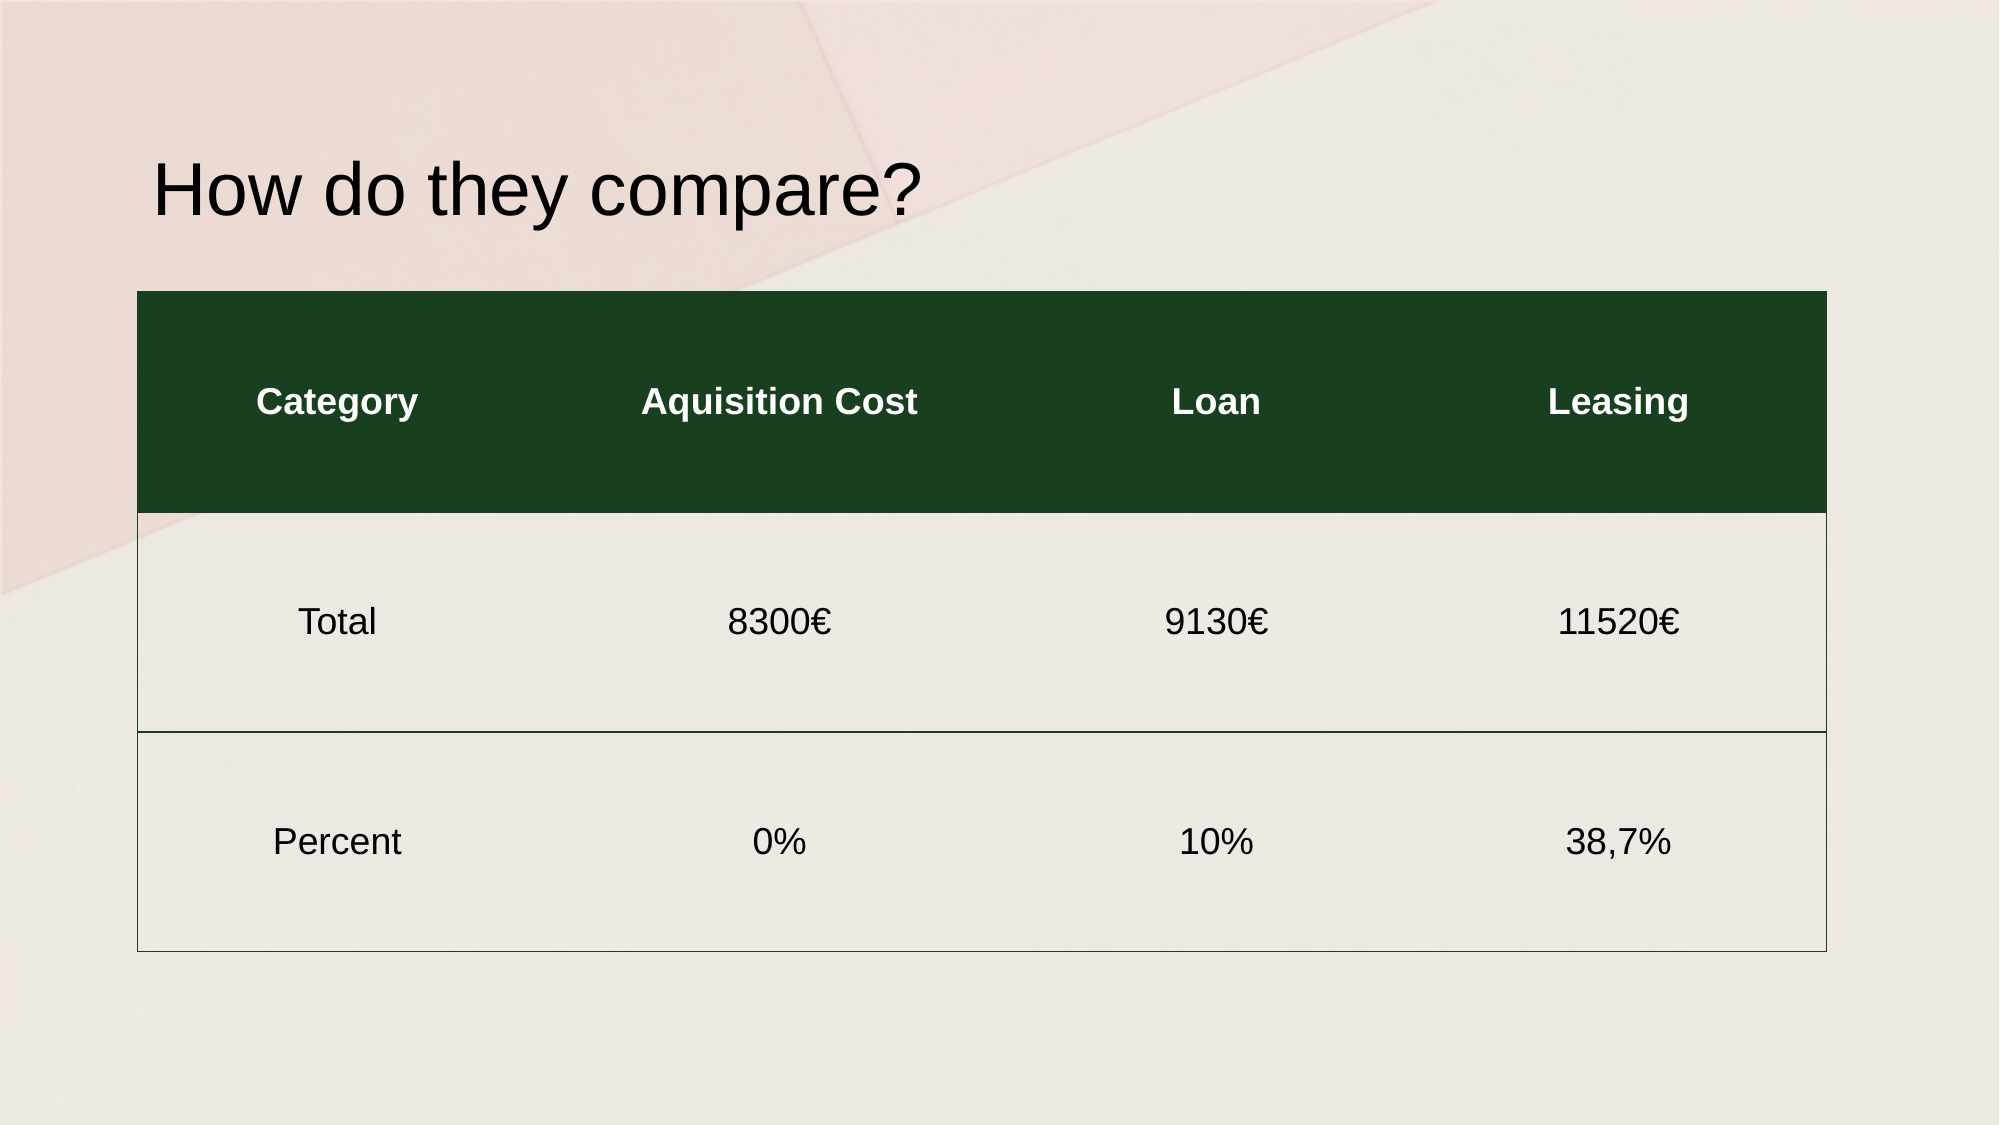

# How do they compare?
| Category | Aquisition Cost | Loan | Leasing |
| --- | --- | --- | --- |
| Total | 8300€ | 9130€ | 11520€ |
| Percent | 0% | 10% | 38,7% |